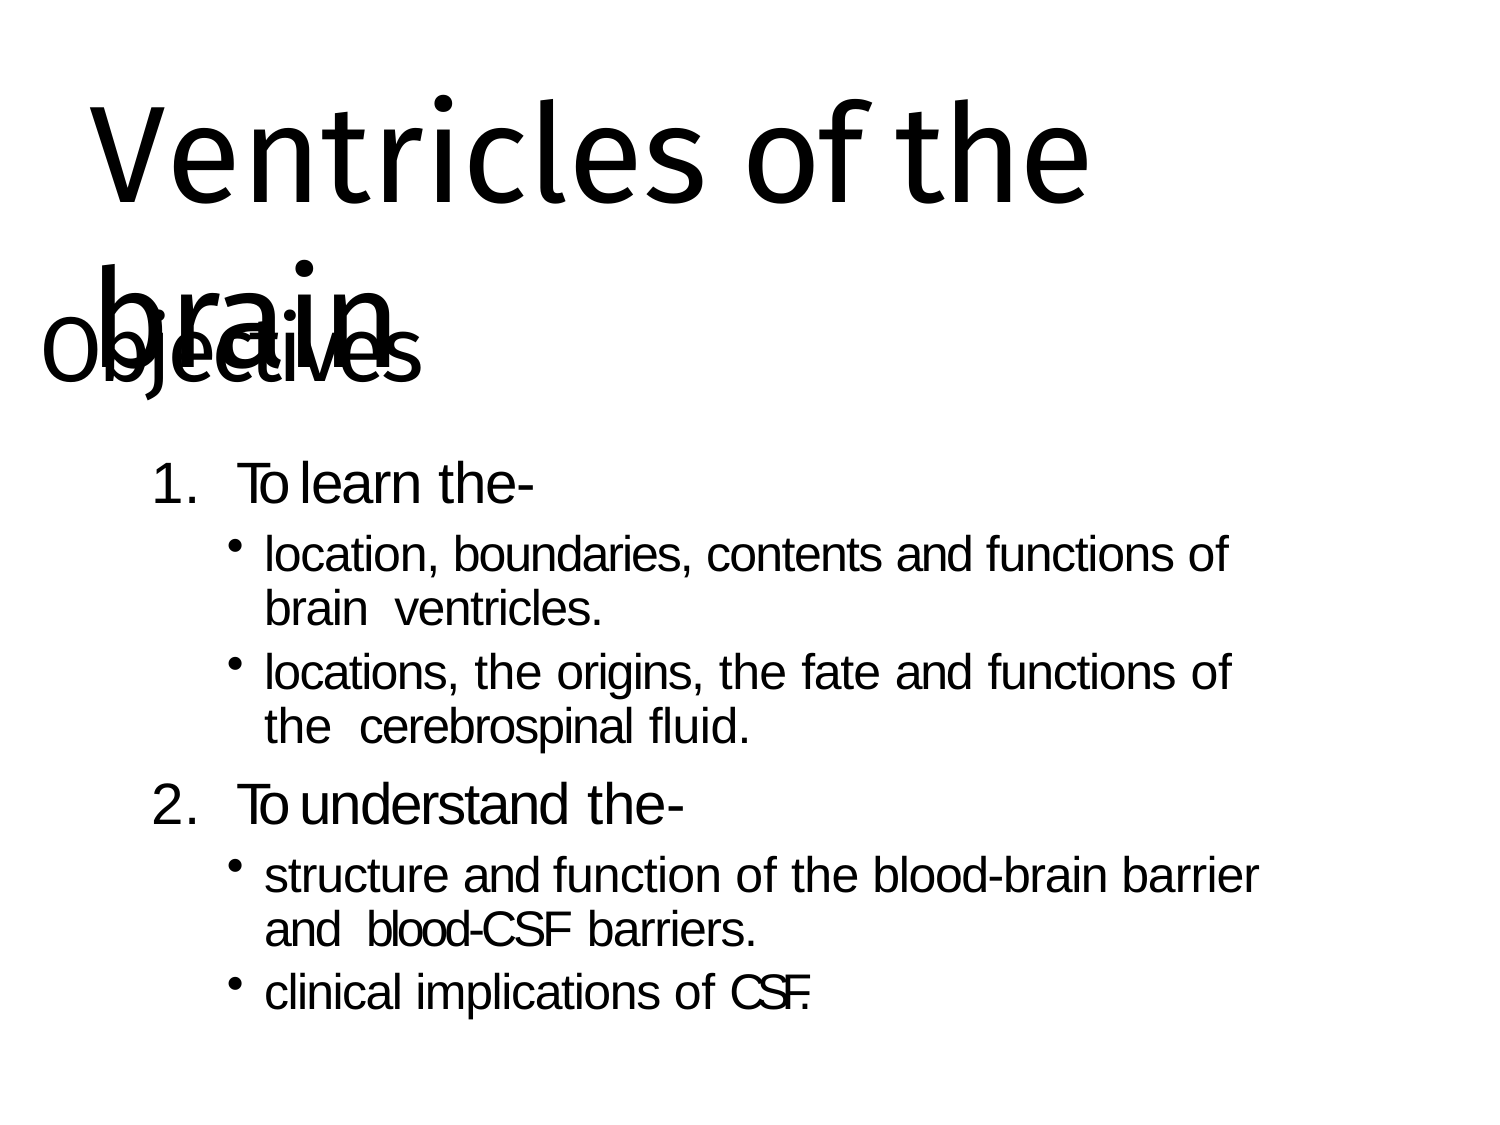

# Ventricles of the brain
Objectives
To learn the-
location, boundaries, contents and functions of brain  ventricles.
locations, the origins, the fate and functions of the  cerebrospinal fluid.
To understand the-
structure and function of the blood-brain barrier and  blood-CSF barriers.
clinical implications of CSF.